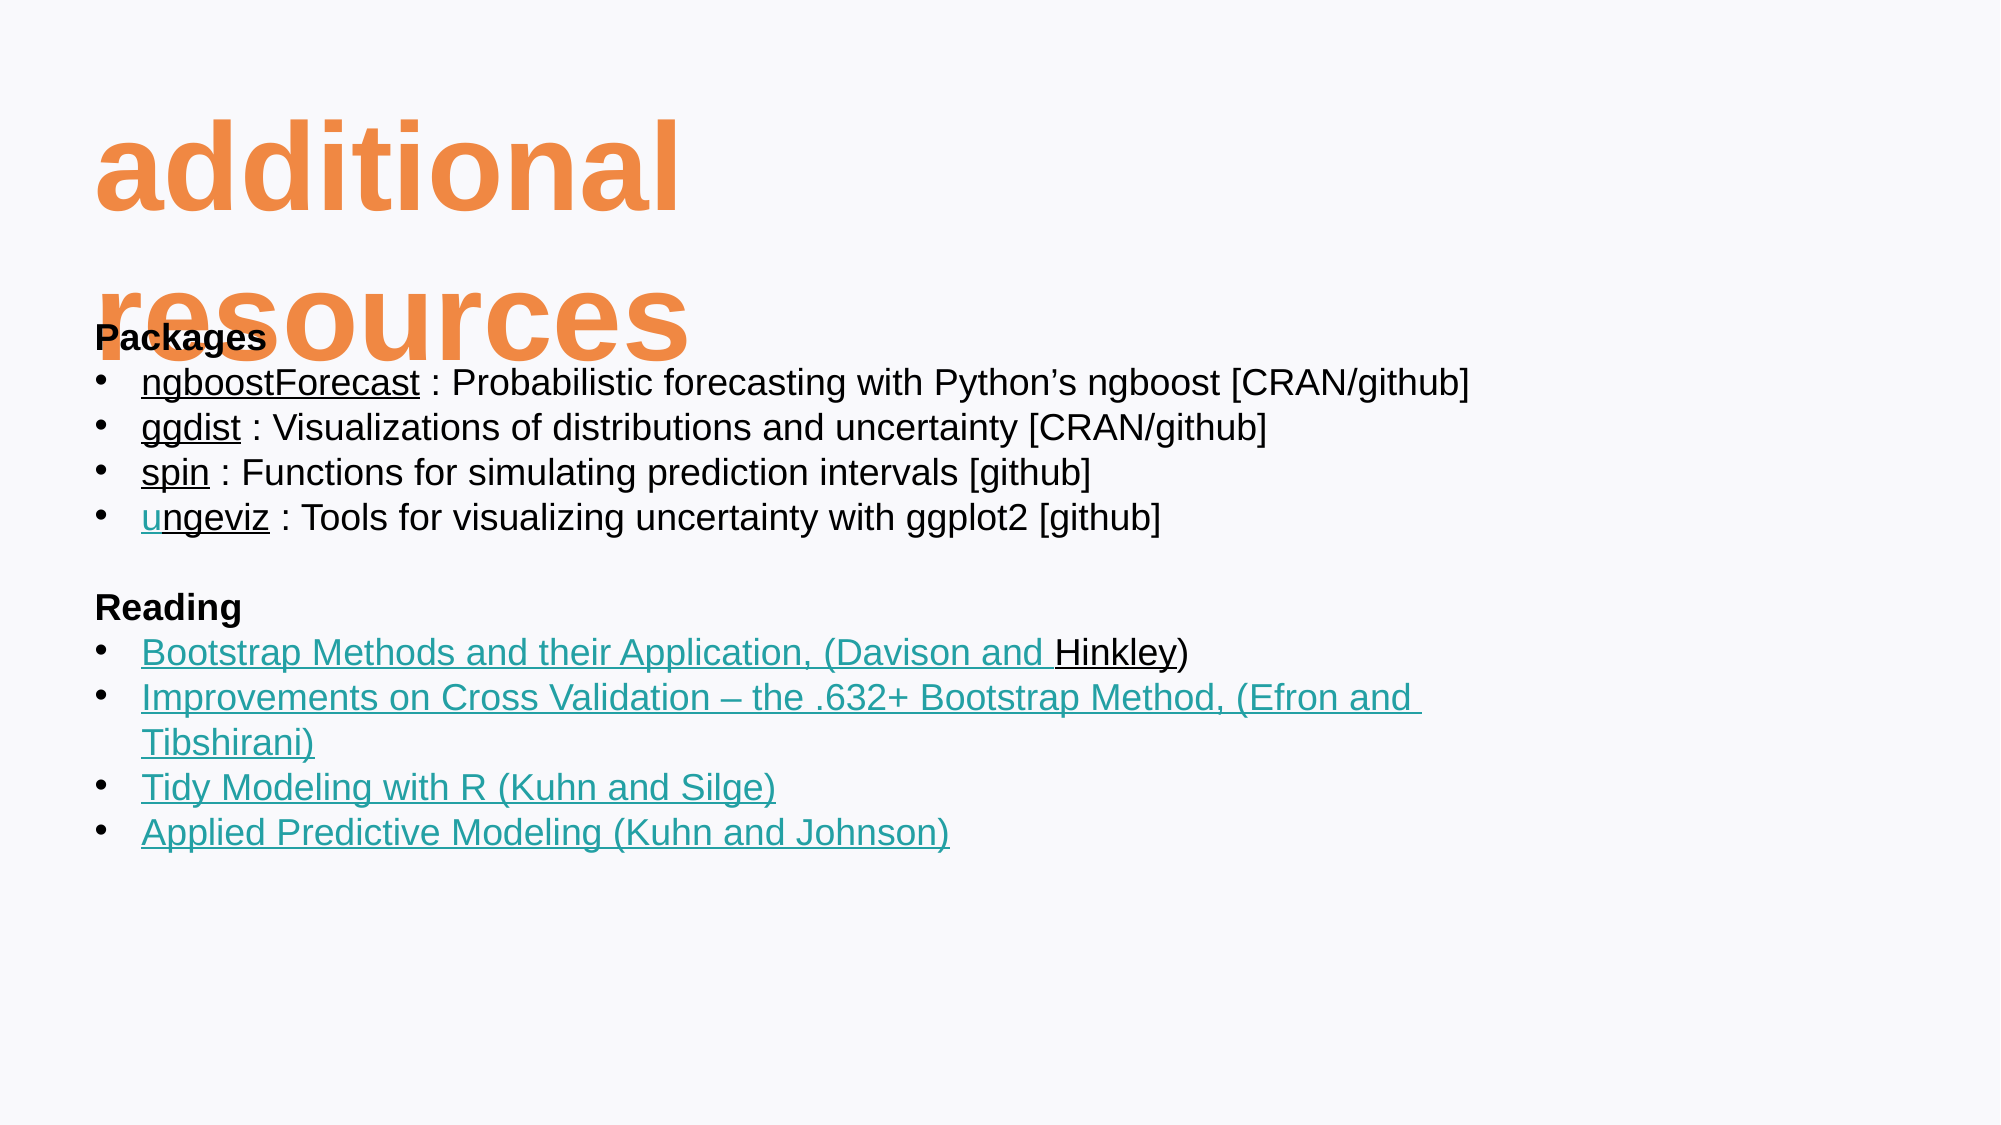

additional resources
Packages
ngboostForecast : Probabilistic forecasting with Python’s ngboost [CRAN/github]
ggdist : Visualizations of distributions and uncertainty [CRAN/github]
spin : Functions for simulating prediction intervals [github]
ungeviz : Tools for visualizing uncertainty with ggplot2 [github]

Reading
Bootstrap Methods and their Application, (Davison and Hinkley)
Improvements on Cross Validation – the .632+ Bootstrap Method, (Efron and Tibshirani)
Tidy Modeling with R (Kuhn and Silge)
Applied Predictive Modeling (Kuhn and Johnson)